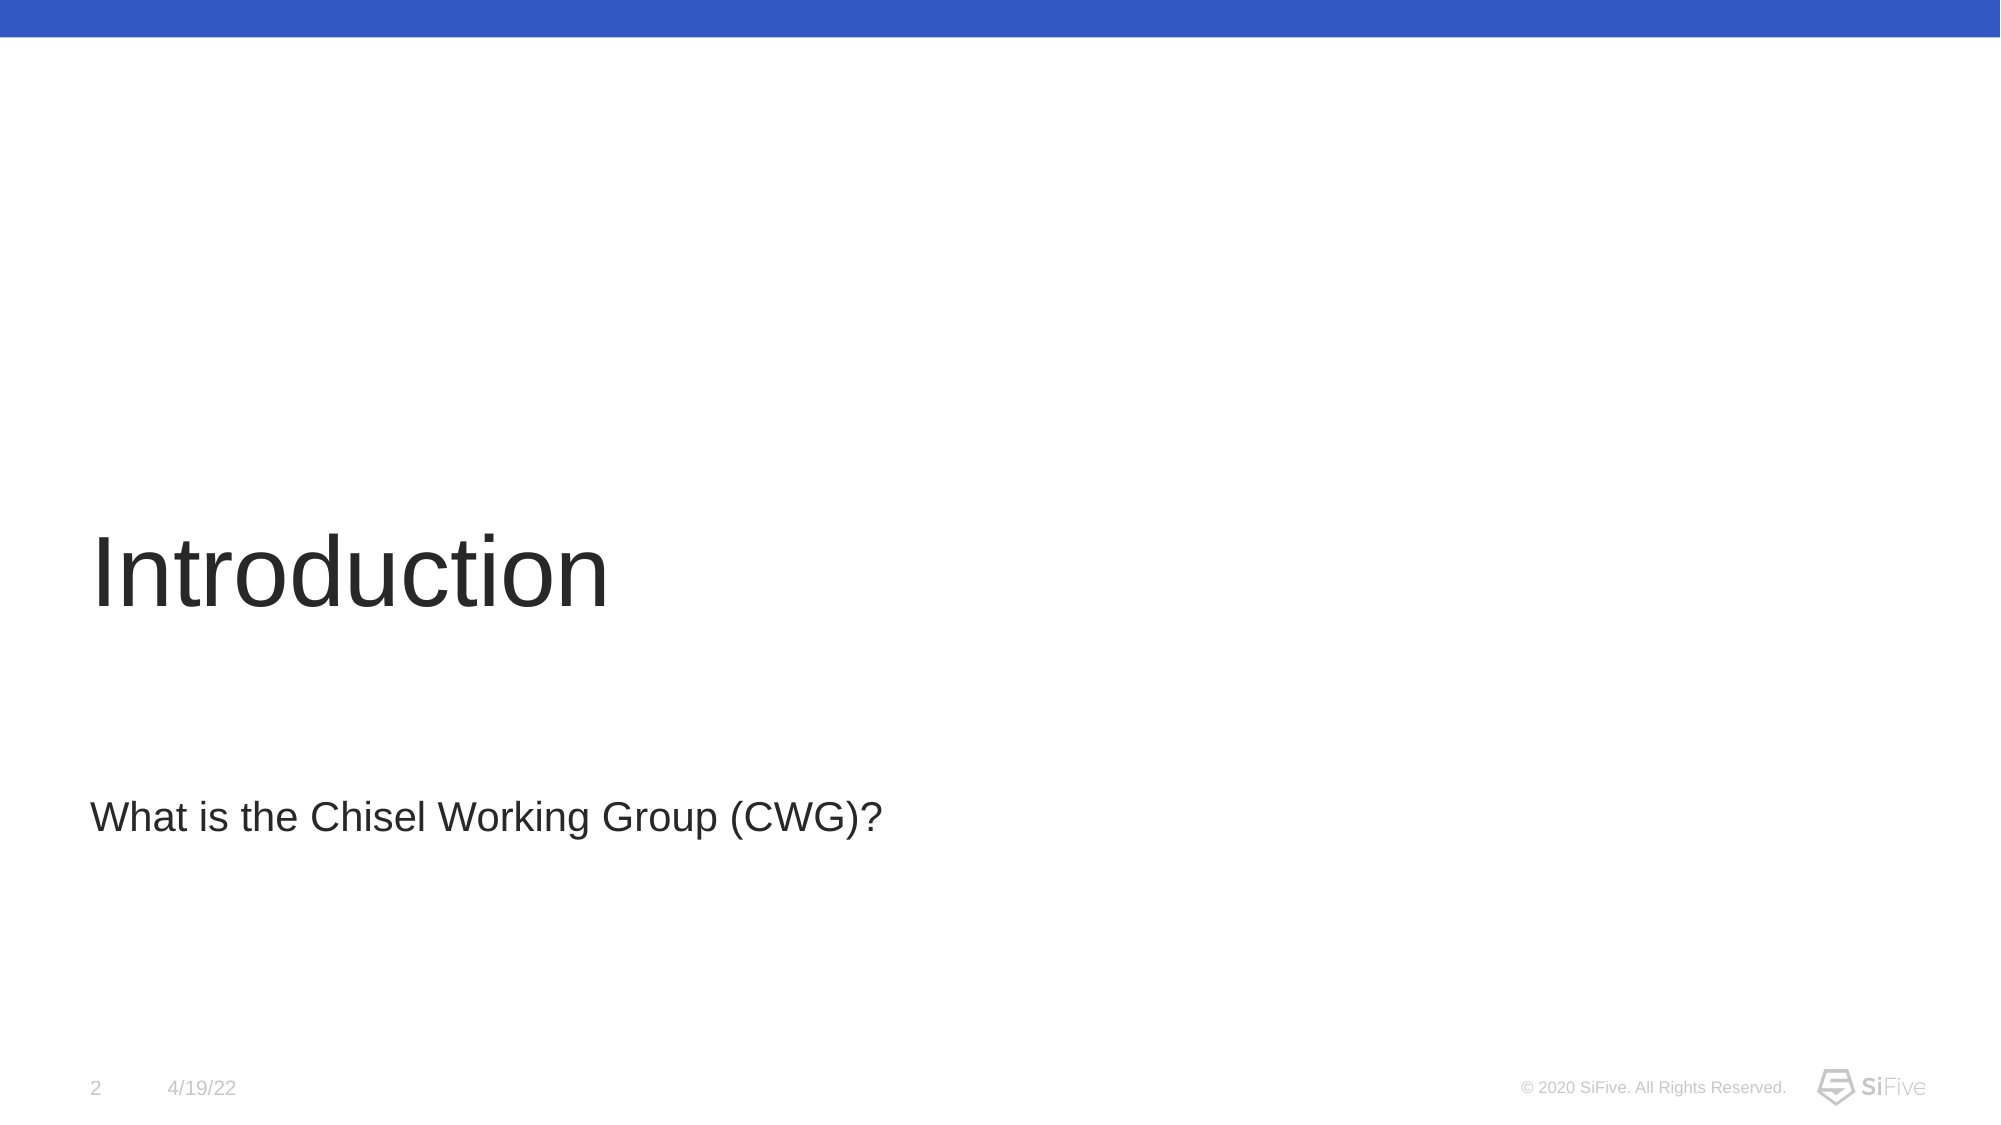

# Introduction
What is the Chisel Working Group (CWG)?
2
4/19/22